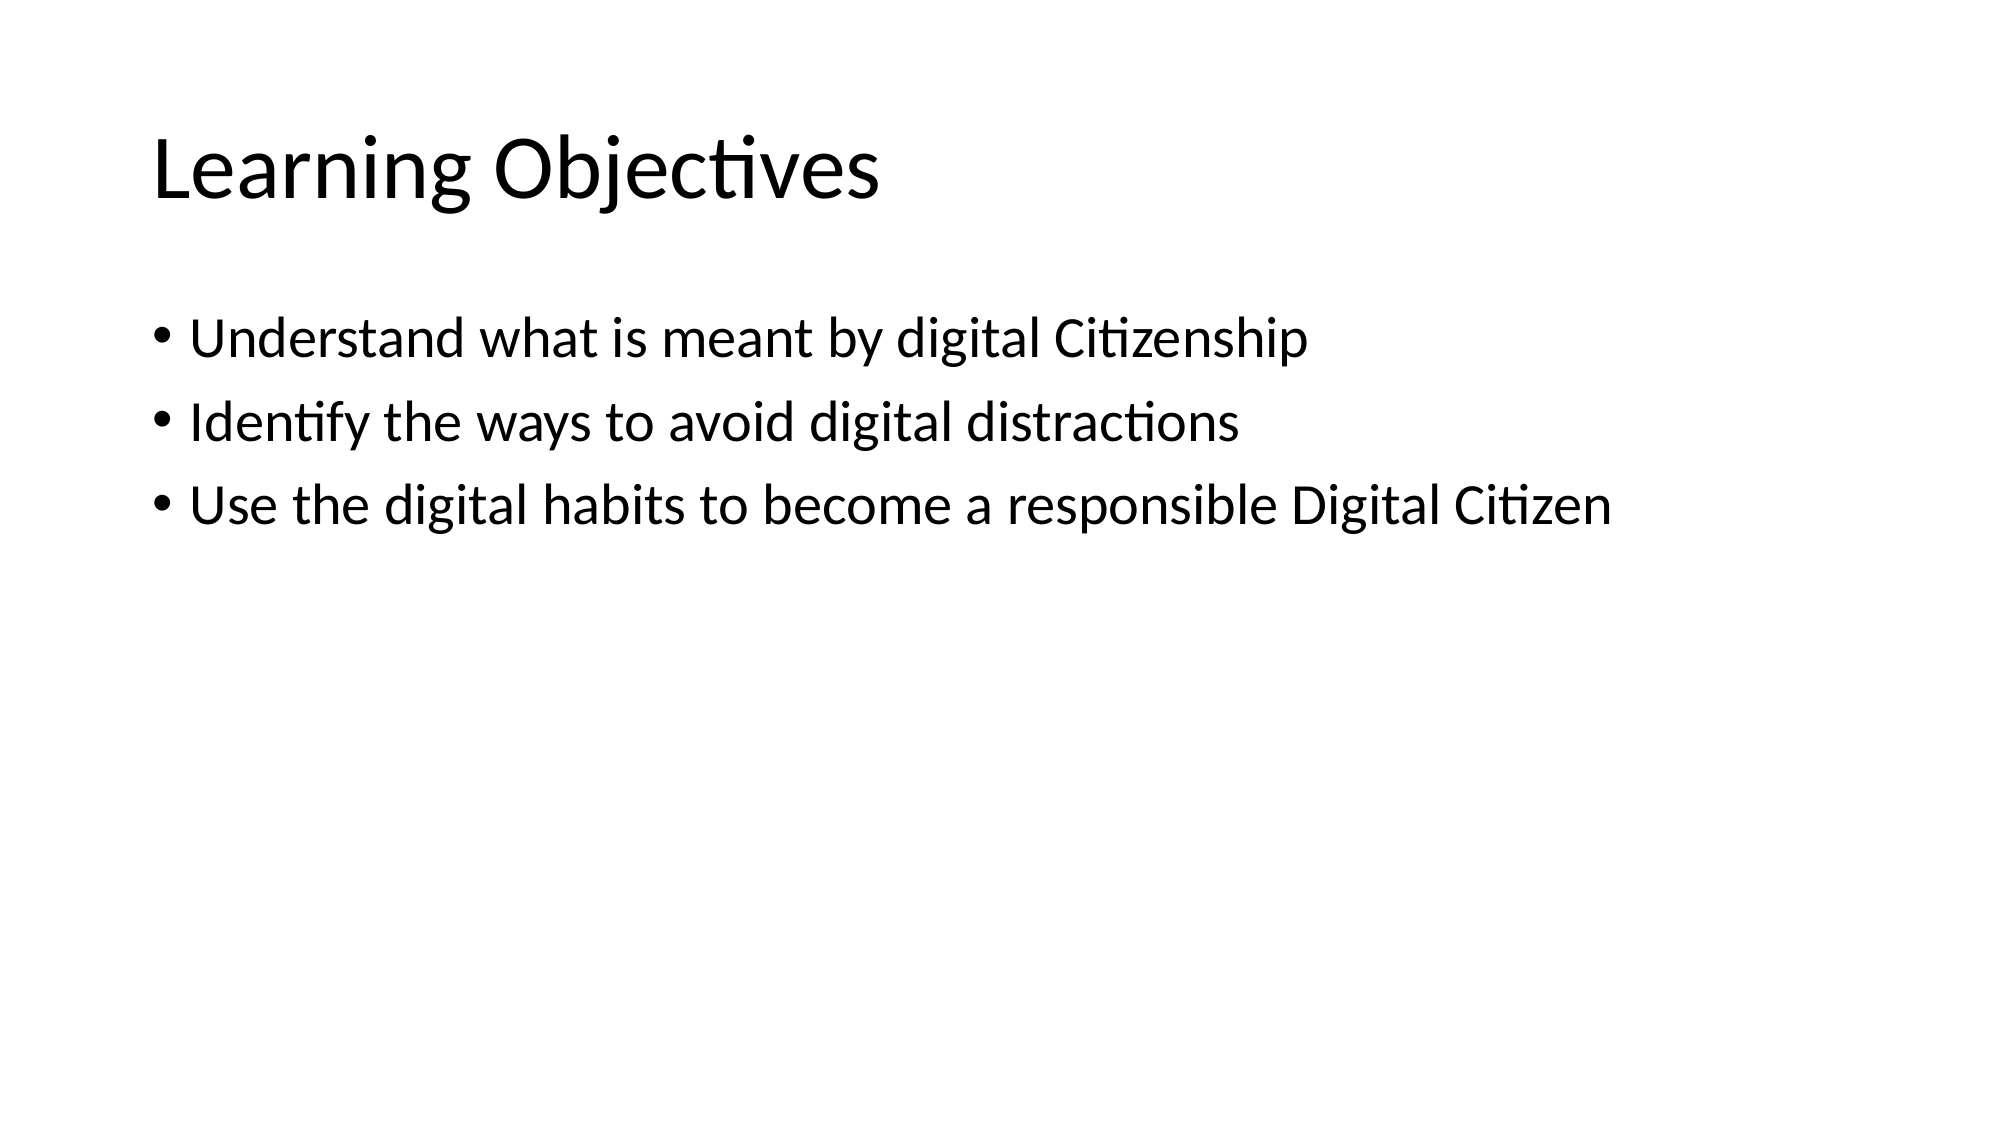

# Learning Objectives
Understand what is meant by digital Citizenship
Identify the ways to avoid digital distractions
Use the digital habits to become a responsible Digital Citizen